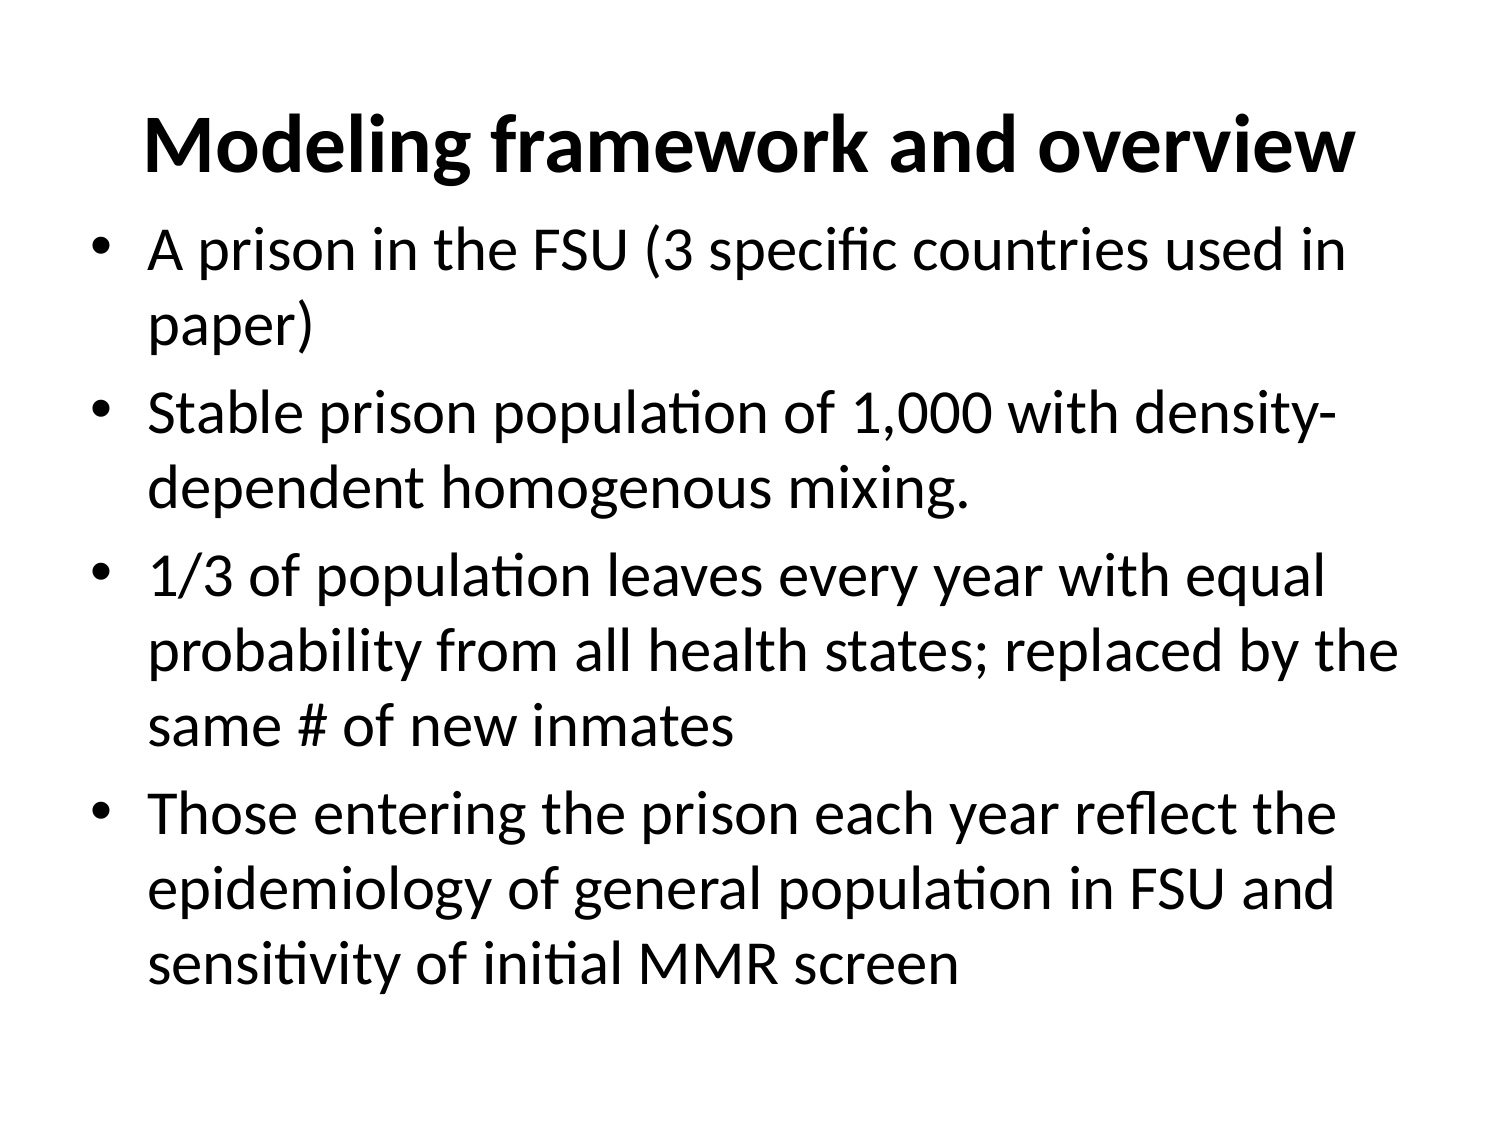

# Modeling framework and overview
A prison in the FSU (3 specific countries used in paper)
Stable prison population of 1,000 with density-dependent homogenous mixing.
1/3 of population leaves every year with equal probability from all health states; replaced by the same # of new inmates
Those entering the prison each year reflect the epidemiology of general population in FSU and sensitivity of initial MMR screen